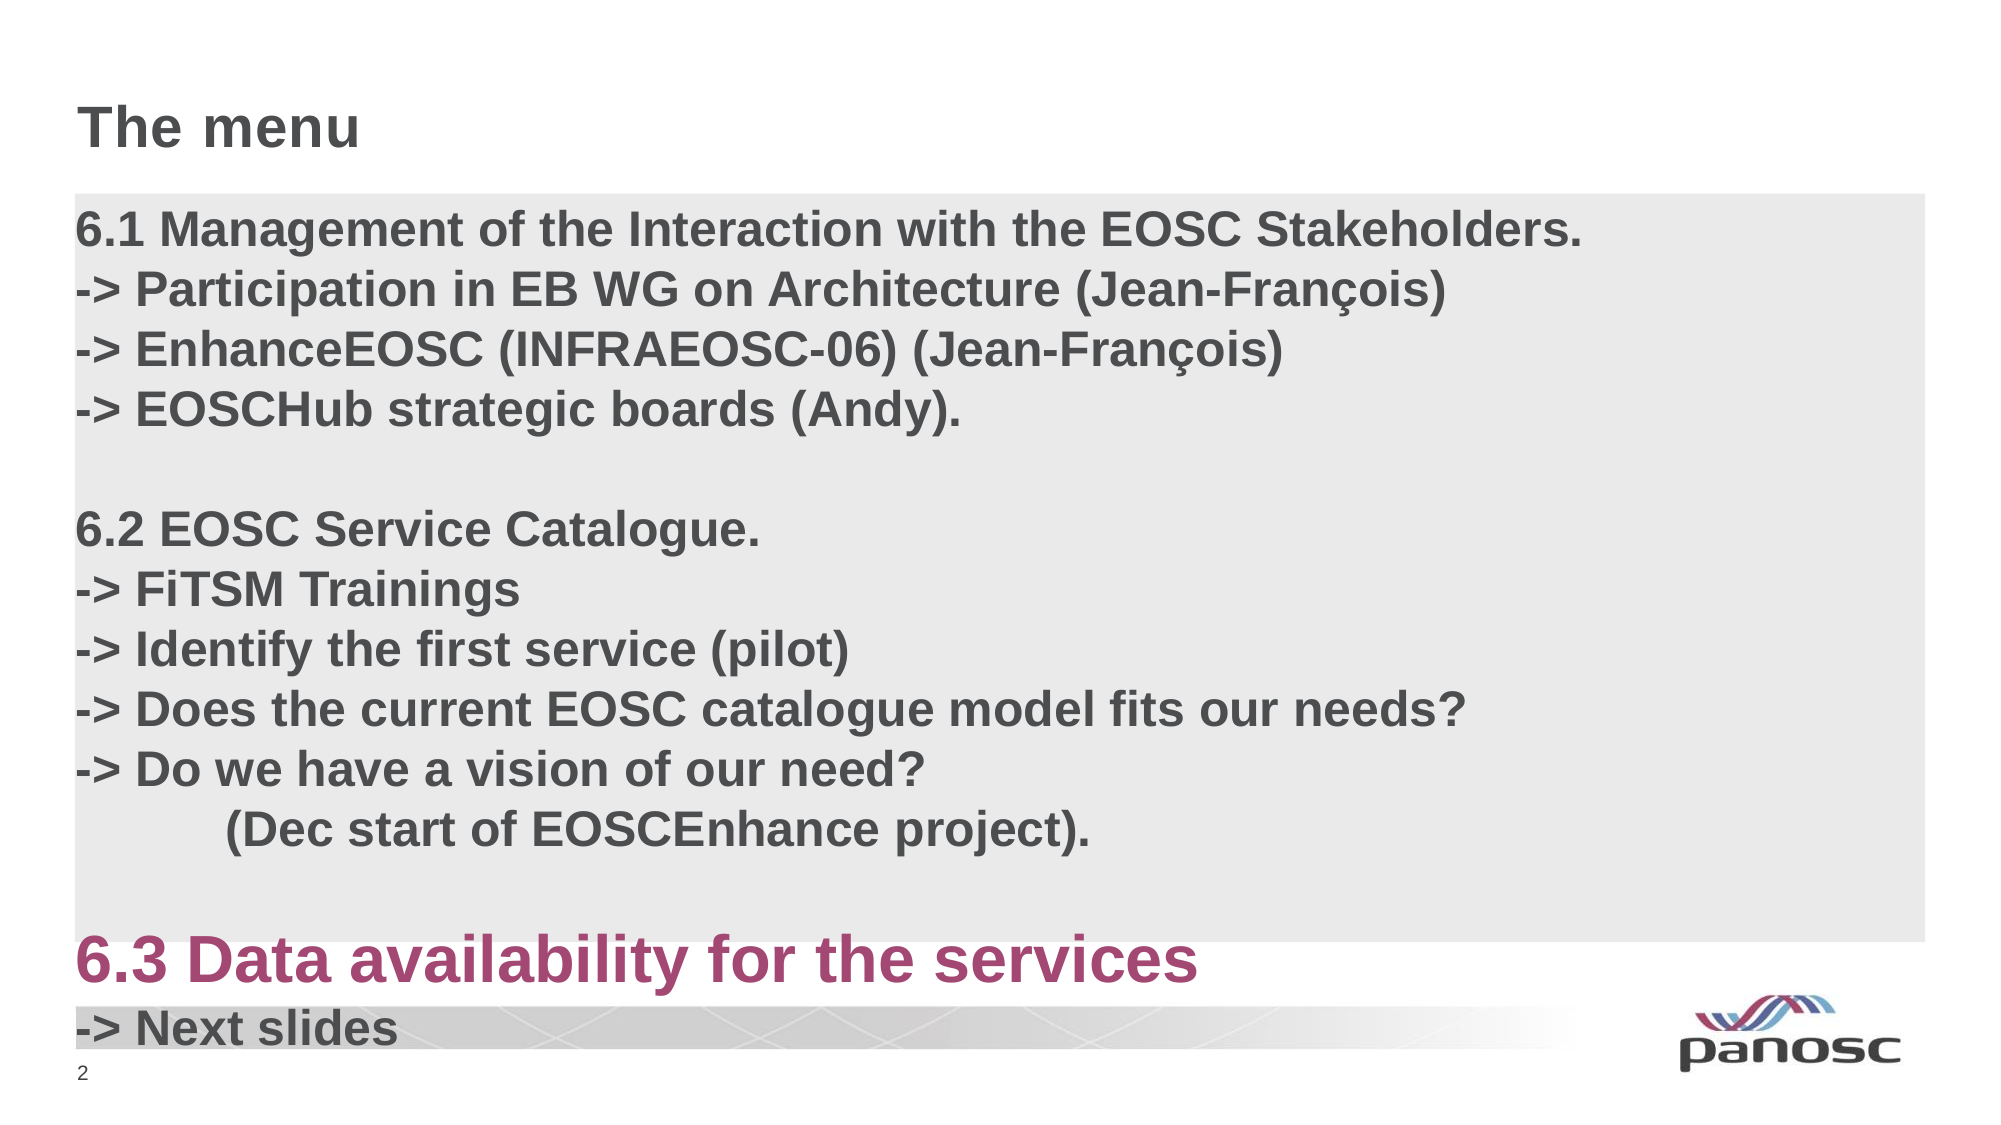

# The menu

6.1 Management of the Interaction with the EOSC Stakeholders.
-> Participation in EB WG on Architecture (Jean-François)
-> EnhanceEOSC (INFRAEOSC-06) (Jean-François)
-> EOSCHub strategic boards (Andy).

6.2 EOSC Service Catalogue.
-> FiTSM Trainings
-> Identify the first service (pilot)
-> Does the current EOSC catalogue model fits our needs?
-> Do we have a vision of our need?
	(Dec start of EOSCEnhance project).

6.3 Data availability for the services
-> Next slides